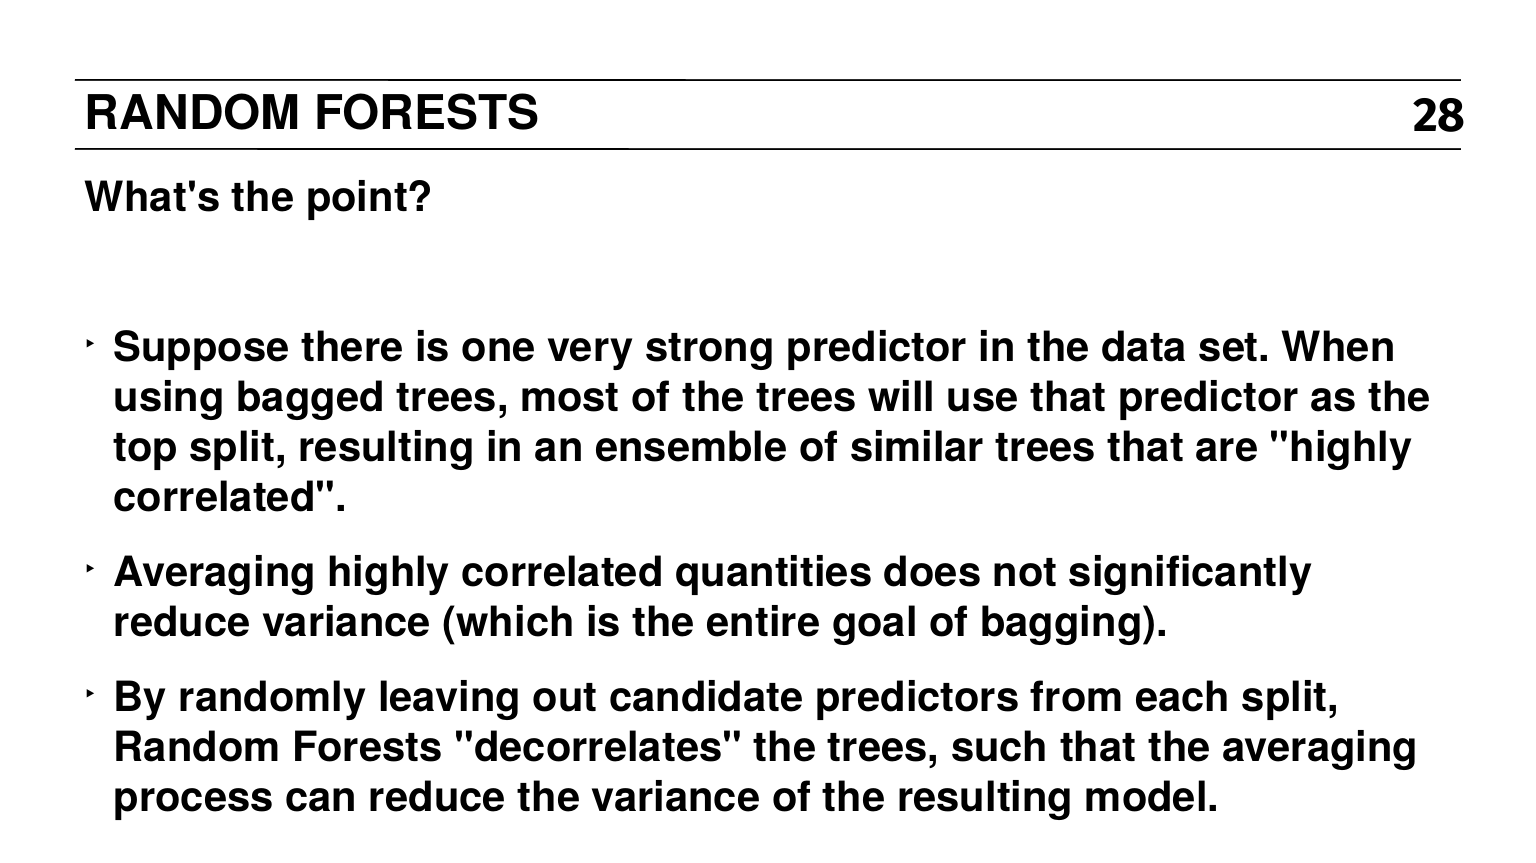

# RANDOM FORESTS
28

What's the point?

Suppose there is one very strong predictor in the data set. When using bagged trees, most of the trees will use that predictor as the top split, resulting in an ensemble of similar trees that are "highly correlated".
Averaging highly correlated quantities does not significantly reduce variance (which is the entire goal of bagging).
By randomly leaving out candidate predictors from each split, Random Forests "decorrelates" the trees, such that the averaging process can reduce the variance of the resulting model.